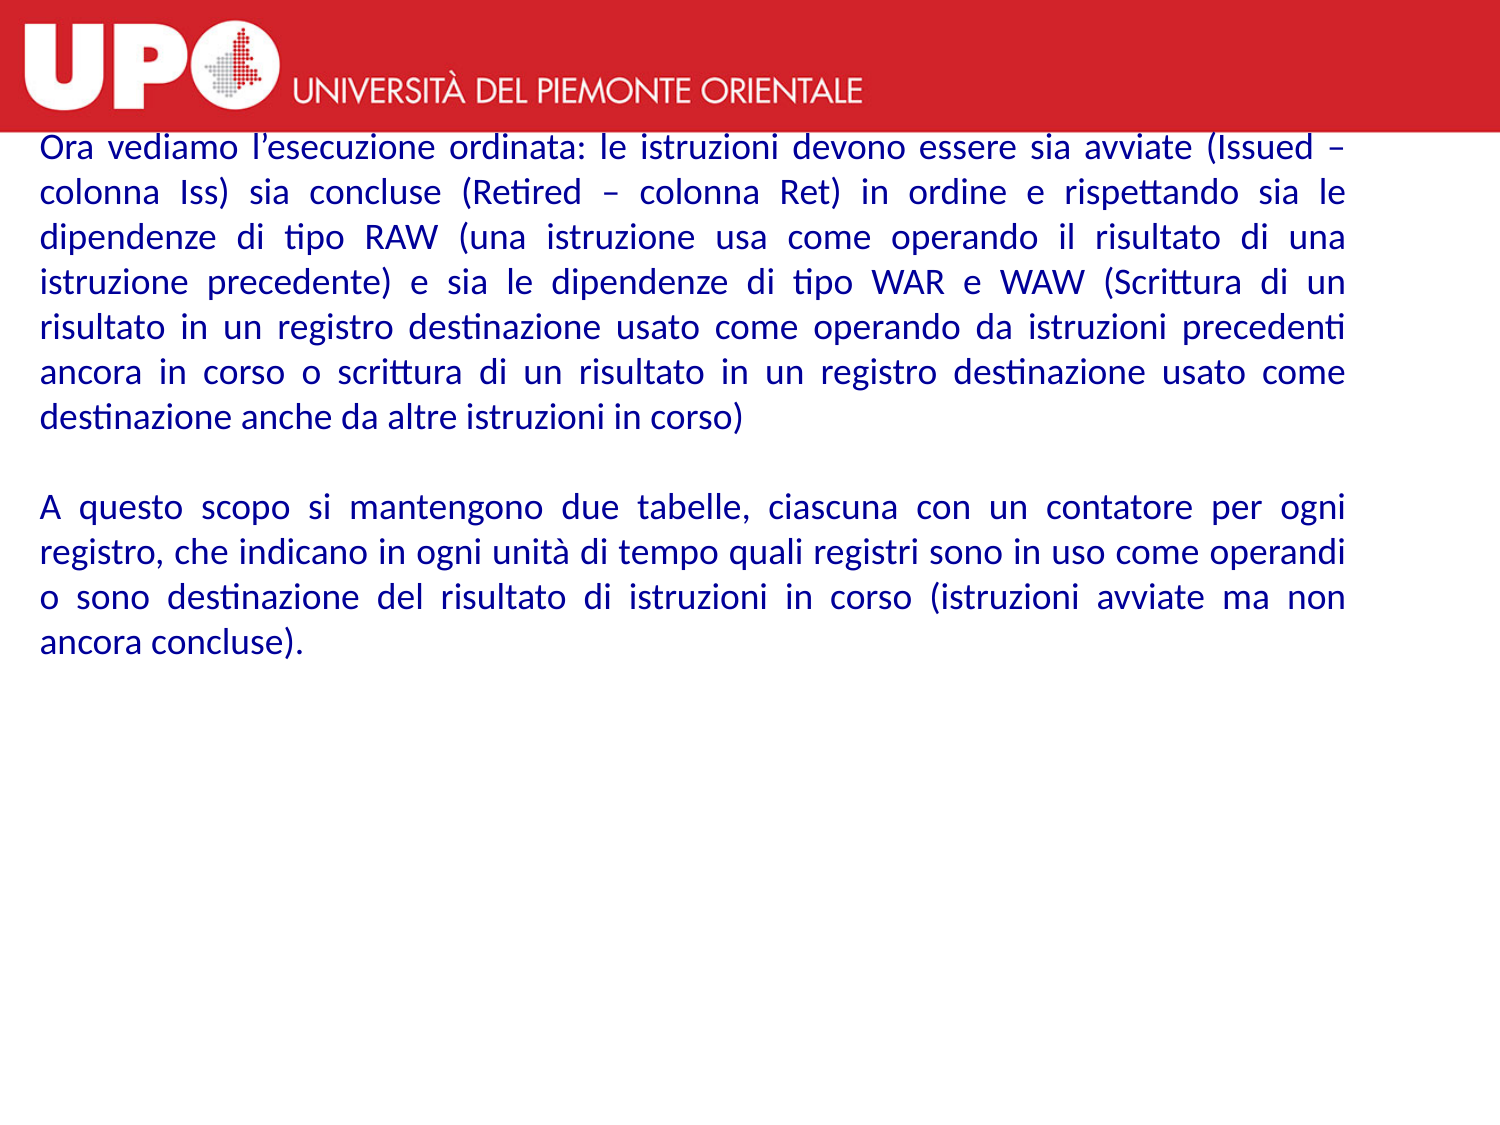

Ora vediamo l’esecuzione ordinata: le istruzioni devono essere sia avviate (Issued – colonna Iss) sia concluse (Retired – colonna Ret) in ordine e rispettando sia le dipendenze di tipo RAW (una istruzione usa come operando il risultato di una istruzione precedente) e sia le dipendenze di tipo WAR e WAW (Scrittura di un risultato in un registro destinazione usato come operando da istruzioni precedenti ancora in corso o scrittura di un risultato in un registro destinazione usato come destinazione anche da altre istruzioni in corso)

A questo scopo si mantengono due tabelle, ciascuna con un contatore per ogni registro, che indicano in ogni unità di tempo quali registri sono in uso come operandi o sono destinazione del risultato di istruzioni in corso (istruzioni avviate ma non ancora concluse).